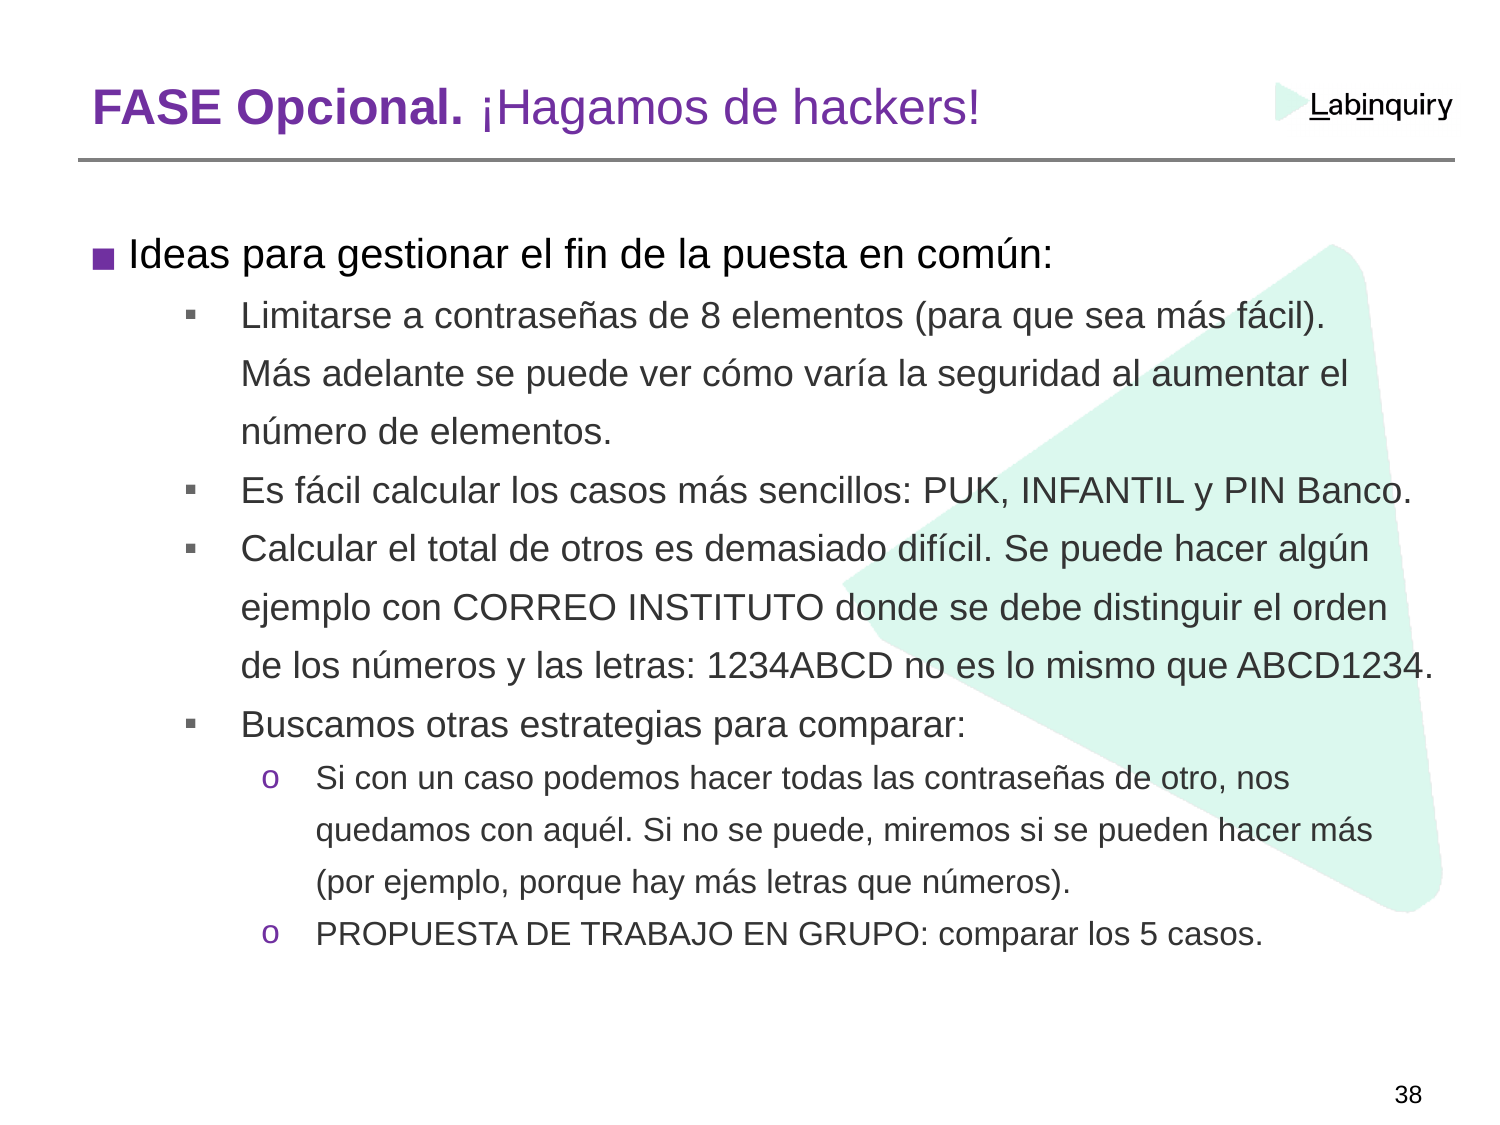

# FASE Opcional. ¡Hagamos de hackers!
Ideas para gestionar el fin de la puesta en común:
Limitarse a contraseñas de 8 elementos (para que sea más fácil).
Más adelante se puede ver cómo varía la seguridad al aumentar el número de elementos.
Es fácil calcular los casos más sencillos: PUK, INFANTIL y PIN Banco.
Calcular el total de otros es demasiado difícil. Se puede hacer algún ejemplo con CORREO INSTITUTO donde se debe distinguir el orden de los números y las letras: 1234ABCD no es lo mismo que ABCD1234.
Buscamos otras estrategias para comparar:
Si con un caso podemos hacer todas las contraseñas de otro, nos quedamos con aquél. Si no se puede, miremos si se pueden hacer más (por ejemplo, porque hay más letras que números).
PROPUESTA DE TRABAJO EN GRUPO: comparar los 5 casos.